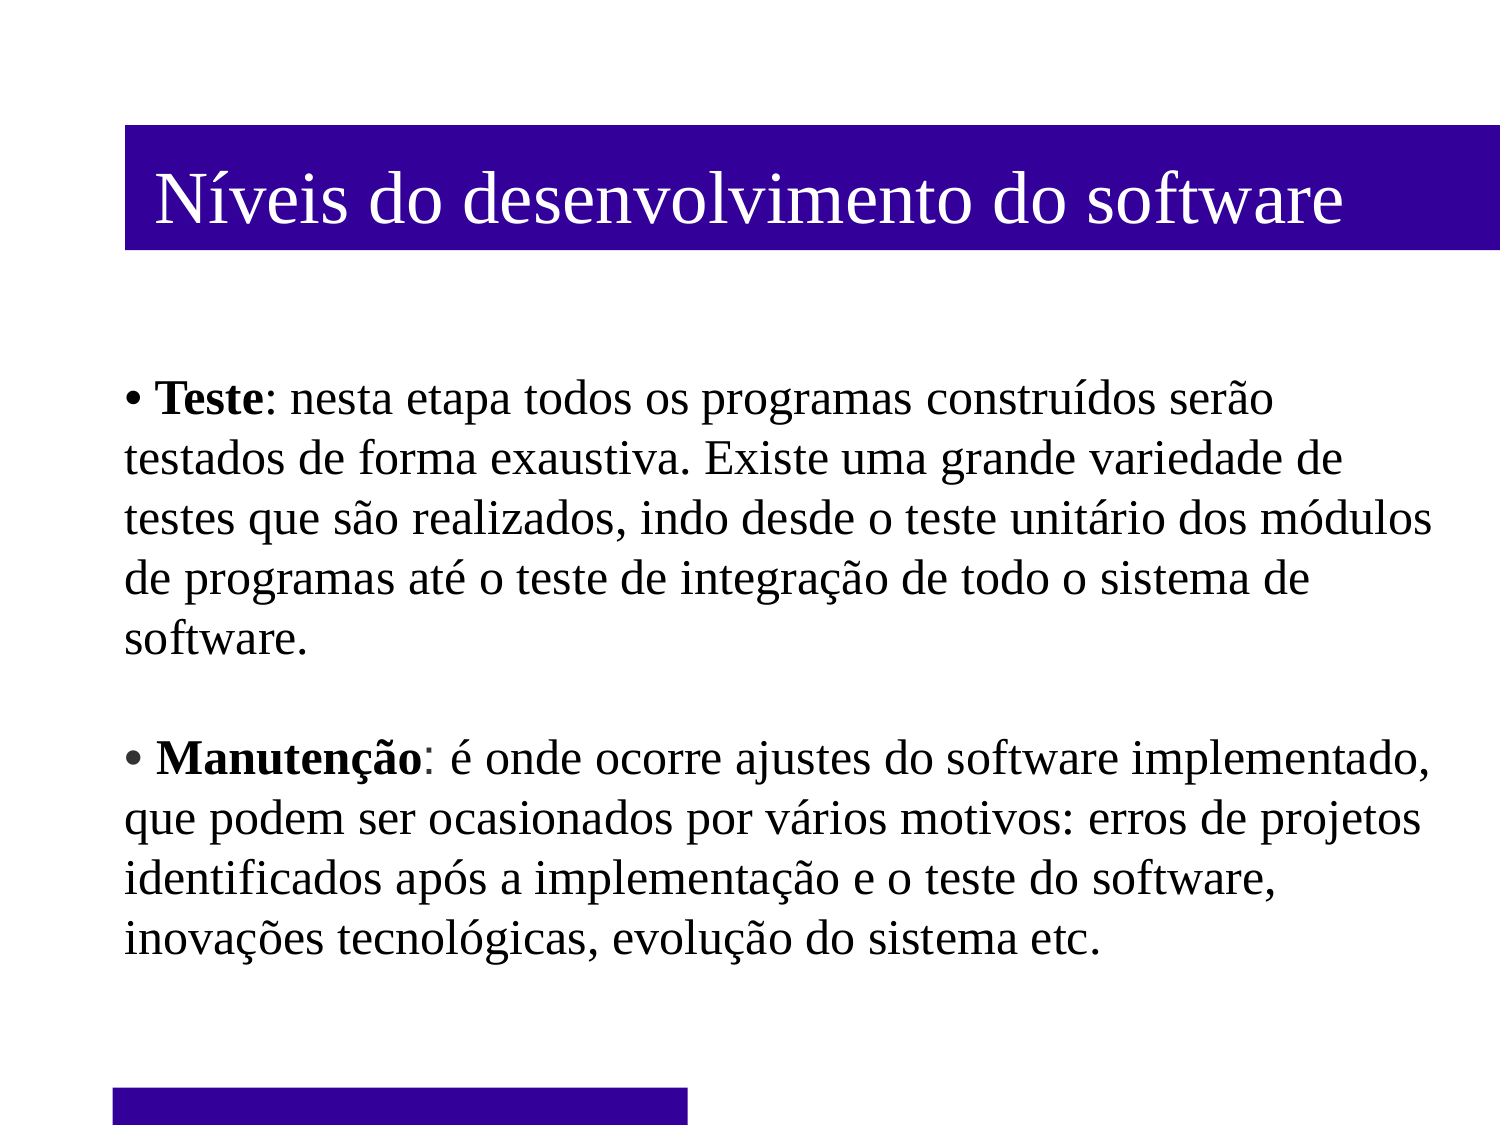

Níveis do desenvolvimento do software
• Teste: nesta etapa todos os programas construídos serão testados de forma exaustiva. Existe uma grande variedade de testes que são realizados, indo desde o teste unitário dos módulos de programas até o teste de integração de todo o sistema de software.
• Manutenção: é onde ocorre ajustes do software implementado, que podem ser ocasionados por vários motivos: erros de projetos identificados após a implementação e o teste do software, inovações tecnológicas, evolução do sistema etc.